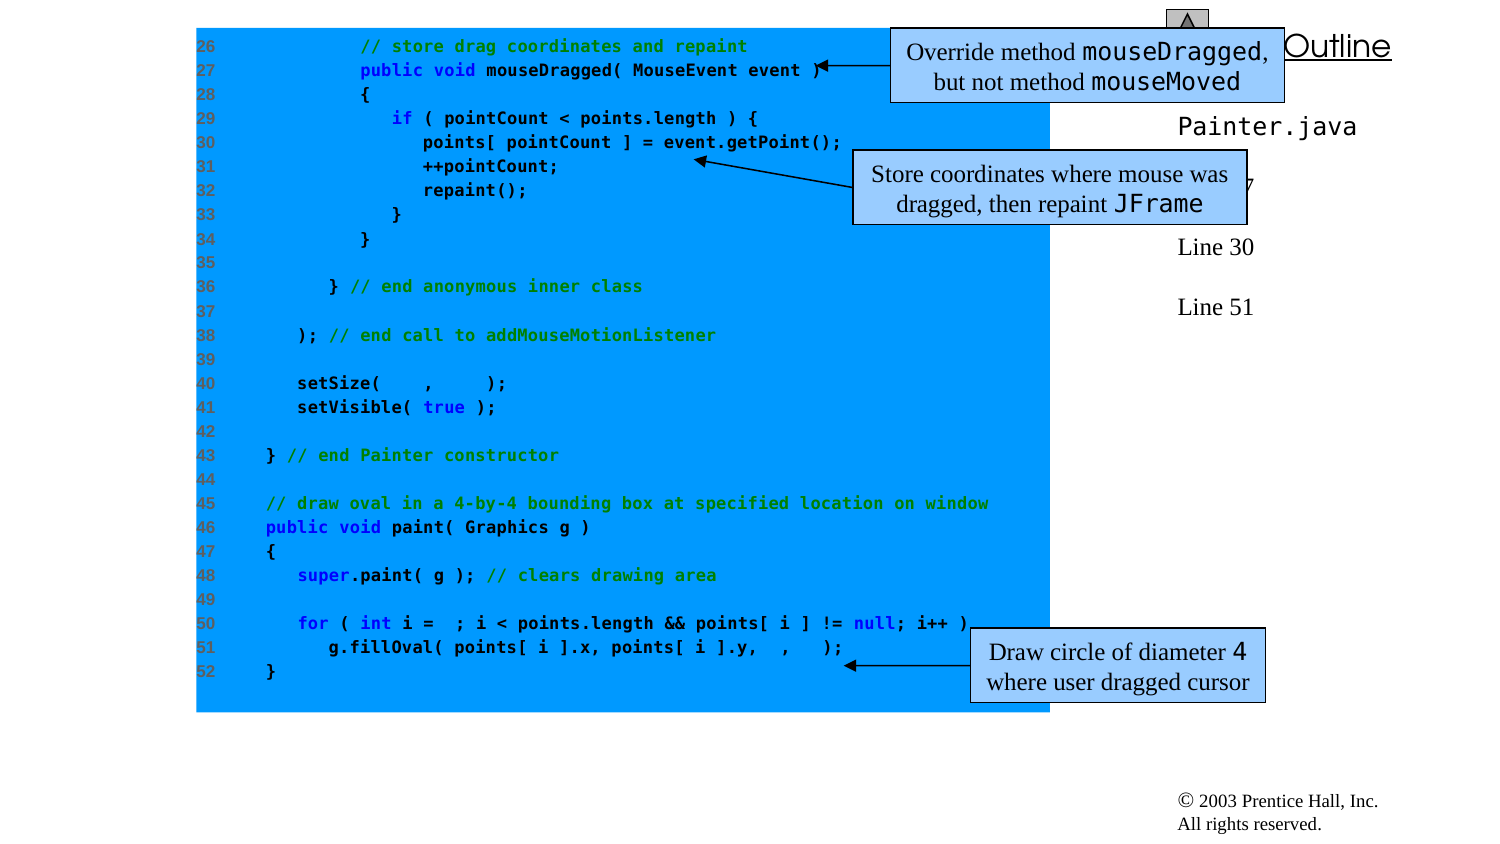

26                // store drag coordinates and repaint
27                public void mouseDragged( MouseEvent event )
28                {
29                   if ( pointCount < points.length ) {
30                      points[ pointCount ] = event.getPoint();
31                      ++pointCount;
32                      repaint();
33                   }
34                }
35
36             } // end anonymous inner class
37
38          ); // end call to addMouseMotionListener
39
40          setSize( 300, 150 );
41          setVisible( true );
42
43       } // end Painter constructor
44
45       // draw oval in a 4-by-4 bounding box at specified location on window
46       public void paint( Graphics g )
47       {
48          super.paint( g ); // clears drawing area
49
50          for ( int i = 0; i < points.length && points[ i ] != null; i++ )
51             g.fillOval( points[ i ].x, points[ i ].y, 4, 4 );
52       }

Override method mouseDragged, but not method mouseMoved

# Painter.java Line 27 Line 30 Line 51
Store coordinates where mouse was dragged, then repaint JFrame

Draw circle of diameter 4 where user dragged cursor